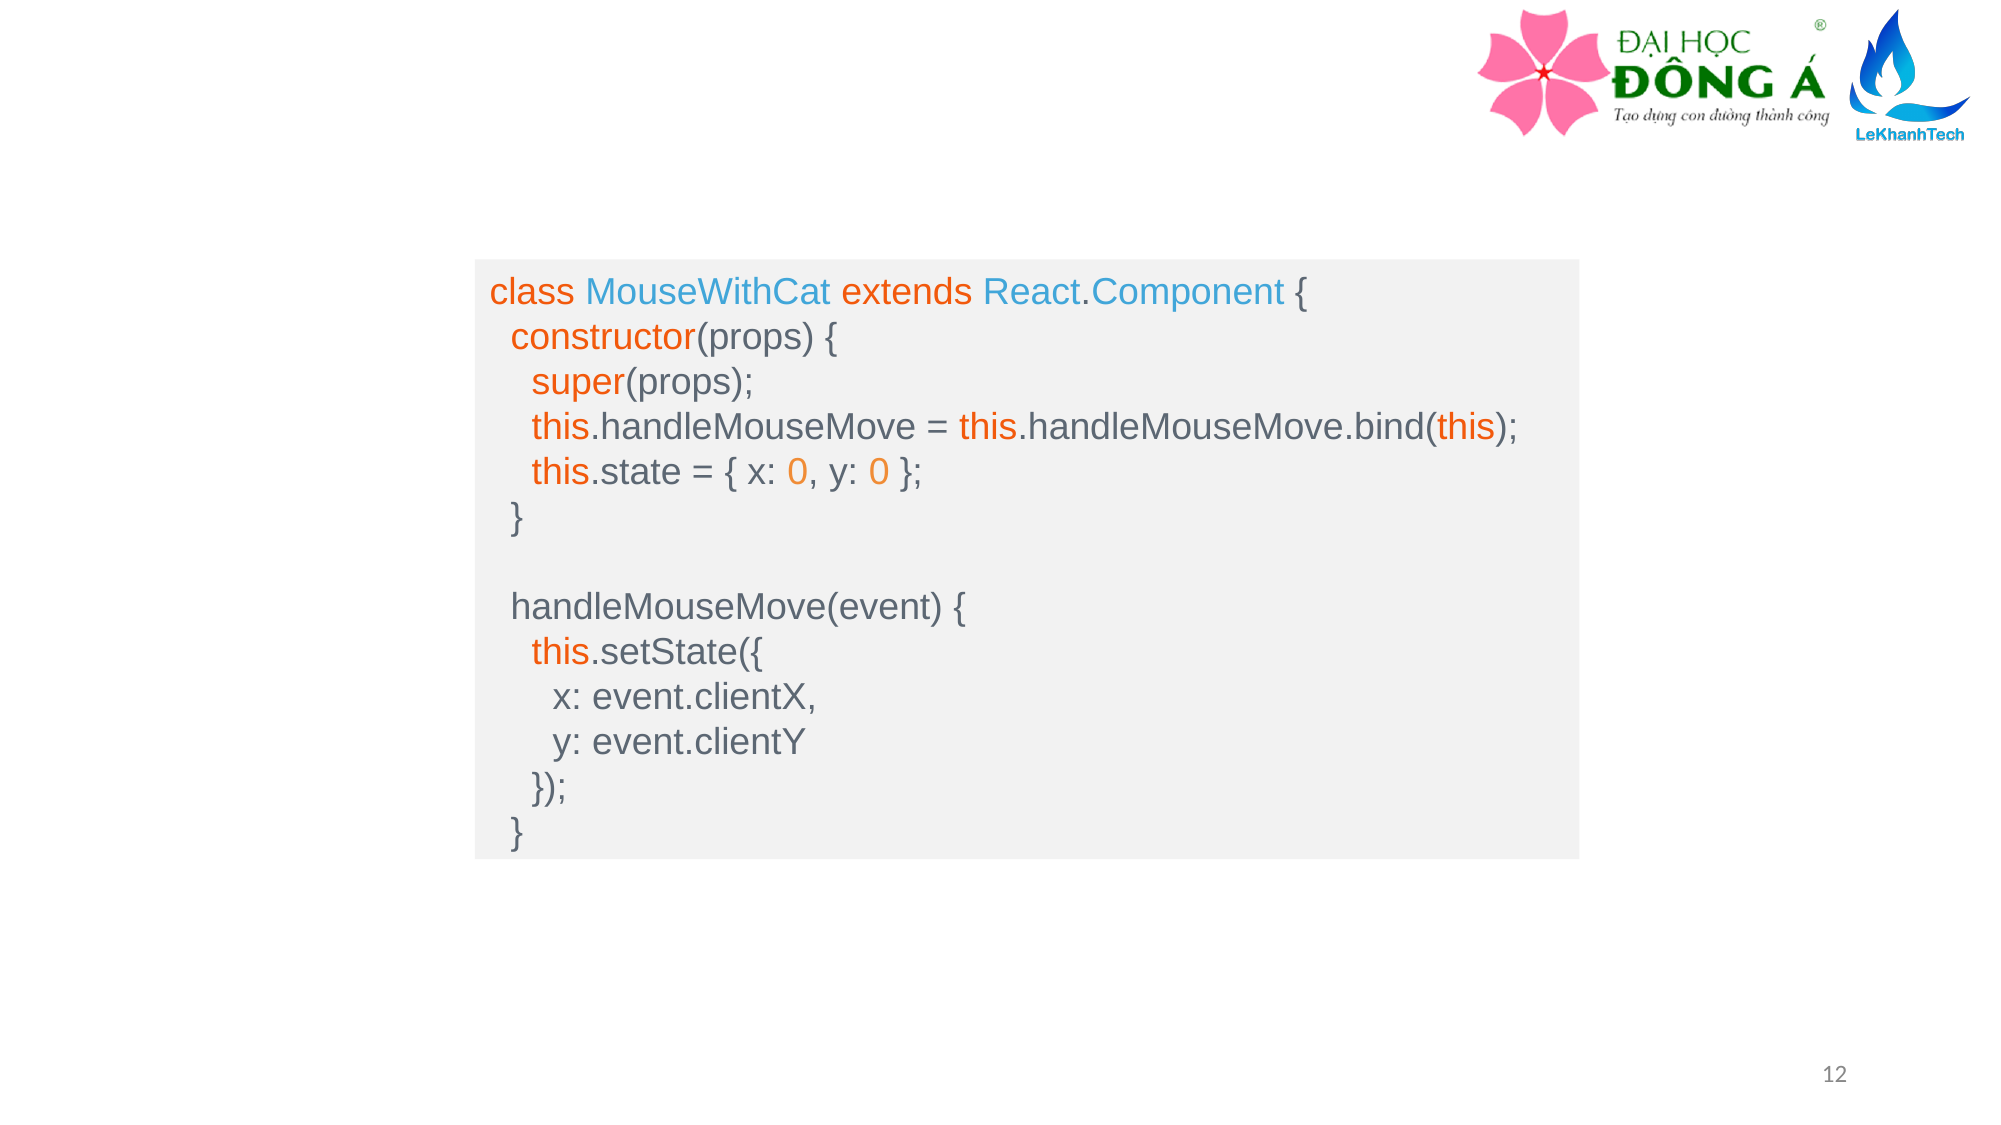

class MouseWithCat extends React.Component {
  constructor(props) {
    super(props);
    this.handleMouseMove = this.handleMouseMove.bind(this);
    this.state = { x: 0, y: 0 };
  }
  handleMouseMove(event) {
    this.setState({
      x: event.clientX,
      y: event.clientY
    });
  }
12